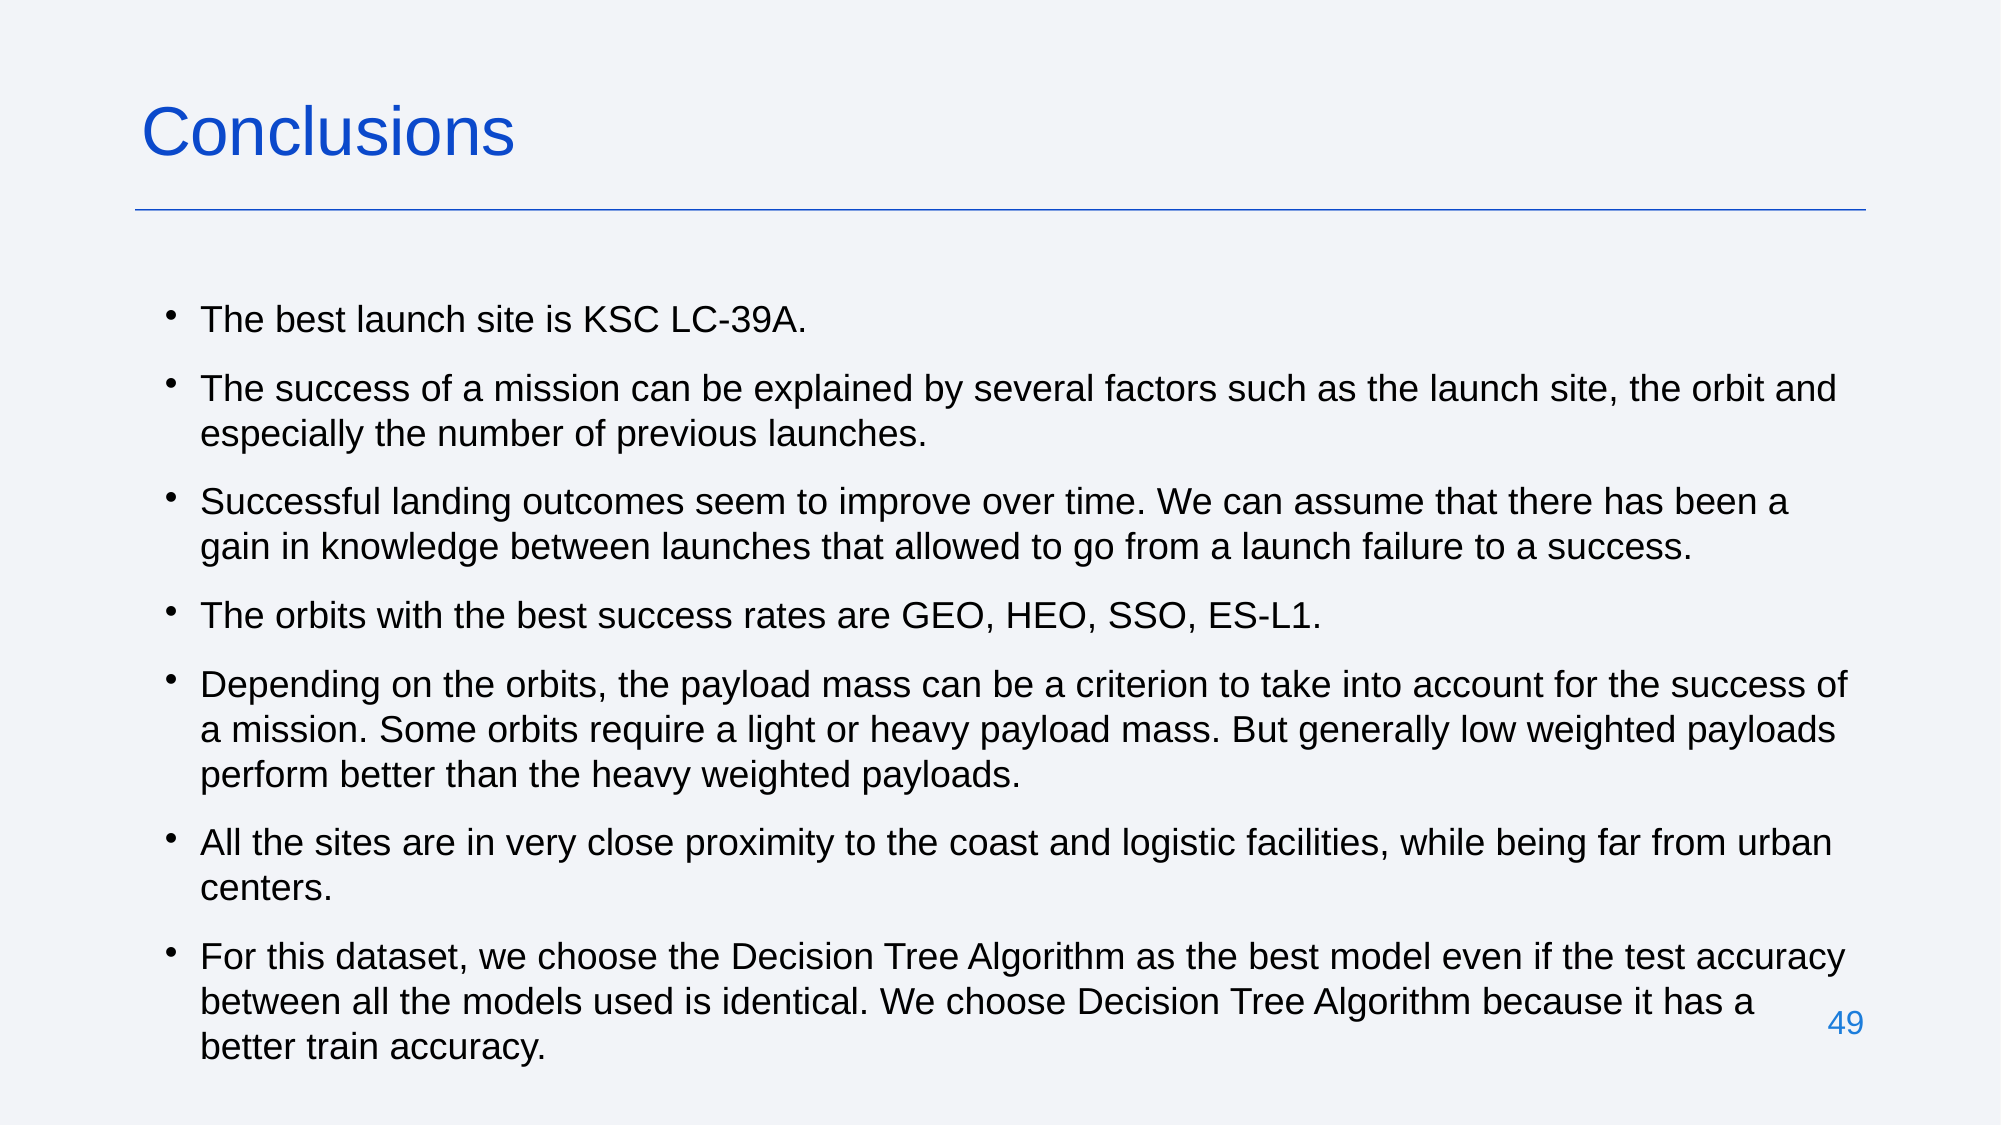

Conclusions

The best launch site is KSC LC-39A.
The success of a mission can be explained by several factors such as the launch site, the orbit and especially the number of previous launches.
Successful landing outcomes seem to improve over time. We can assume that there has been a gain in knowledge between launches that allowed to go from a launch failure to a success.
The orbits with the best success rates are GEO, HEO, SSO, ES-L1.
Depending on the orbits, the payload mass can be a criterion to take into account for the success of a mission. Some orbits require a light or heavy payload mass. But generally low weighted payloads perform better than the heavy weighted payloads.
All the sites are in very close proximity to the coast and logistic facilities, while being far from urban centers.
For this dataset, we choose the Decision Tree Algorithm as the best model even if the test accuracy between all the models used is identical. We choose Decision Tree Algorithm because it has a better train accuracy.
49